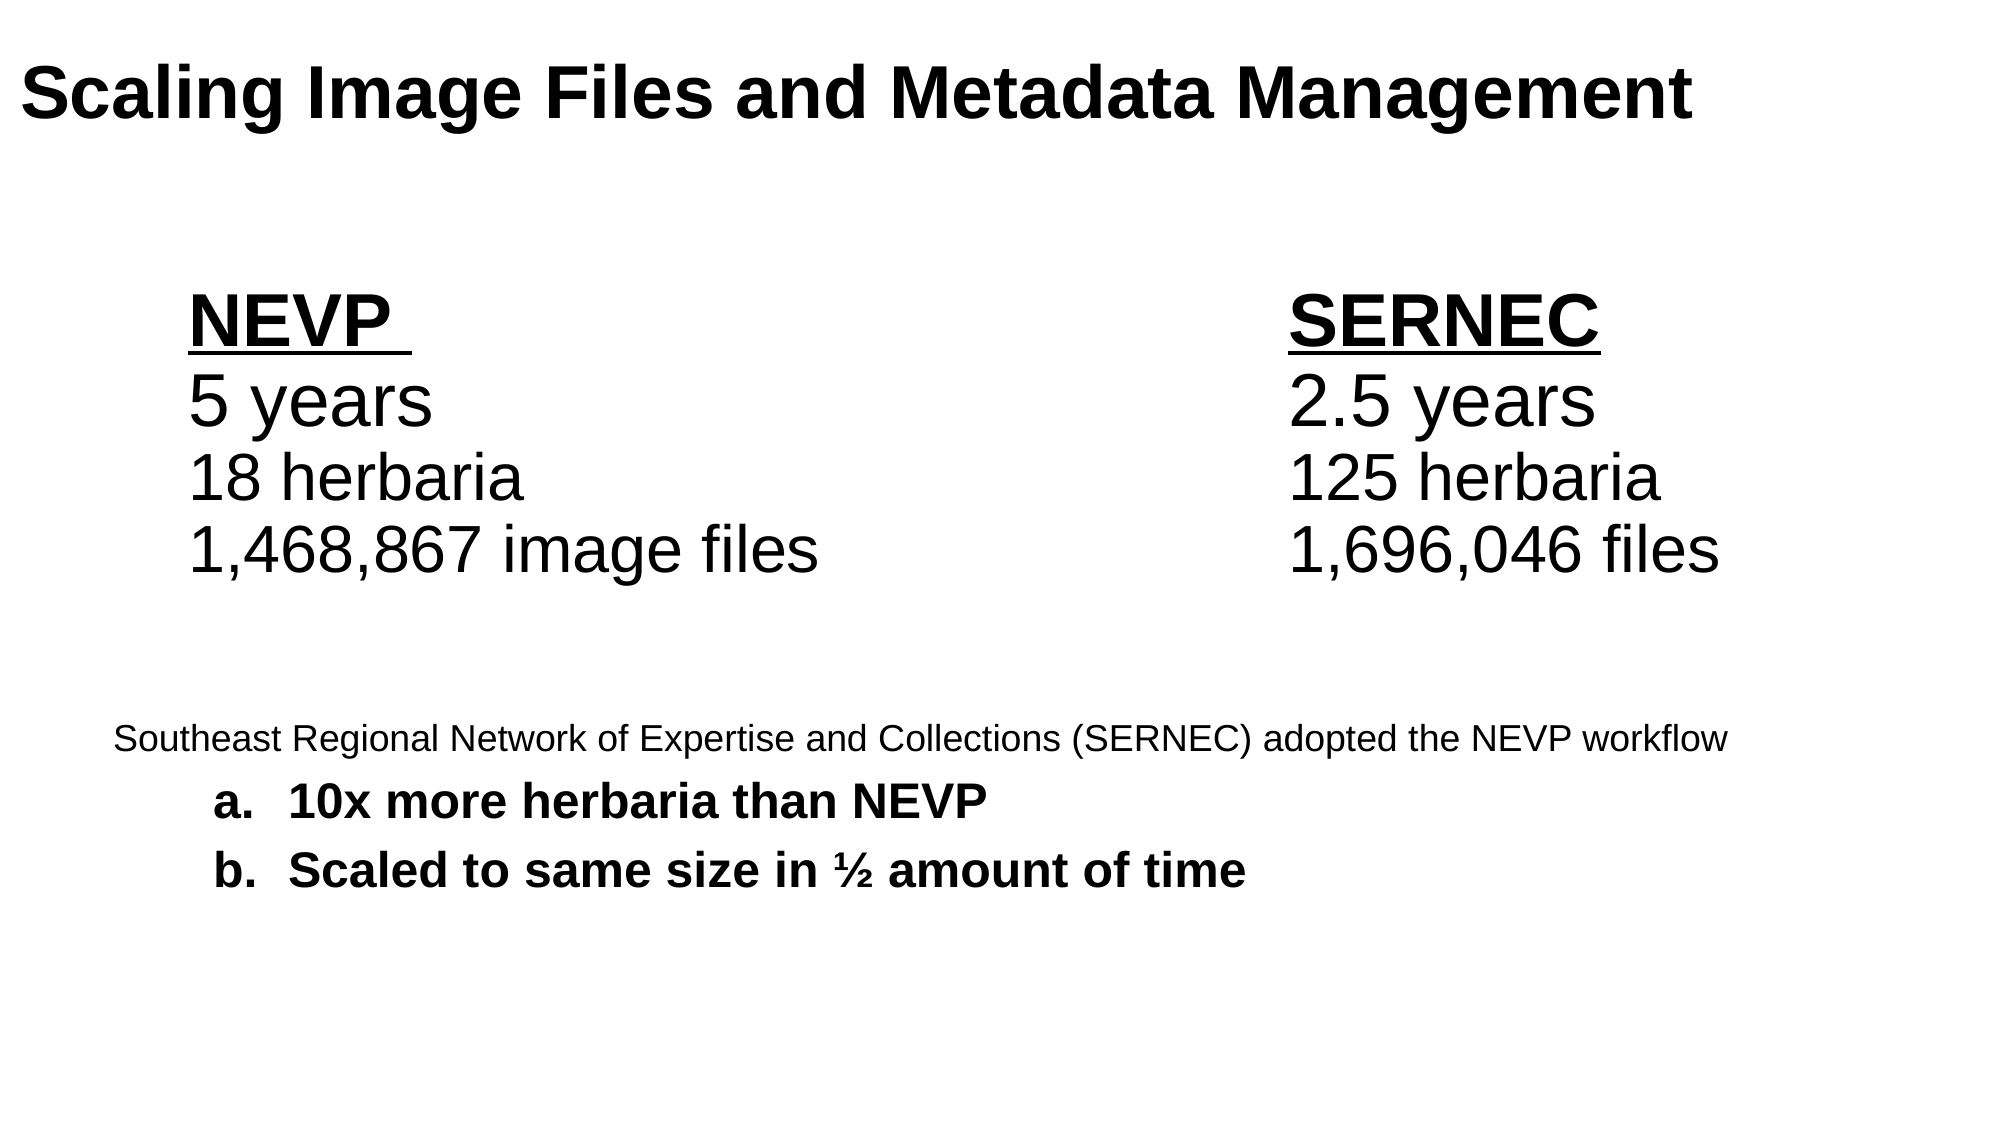

# Scaling Image Files and Metadata Management

NEVP 						SERNEC
5 years						2.5 years
18 herbaria 					125 herbaria
1,468,867 image files				1,696,046 files

Southeast Regional Network of Expertise and Collections (SERNEC) adopted the NEVP workflow
10x more herbaria than NEVP
Scaled to same size in ½ amount of time